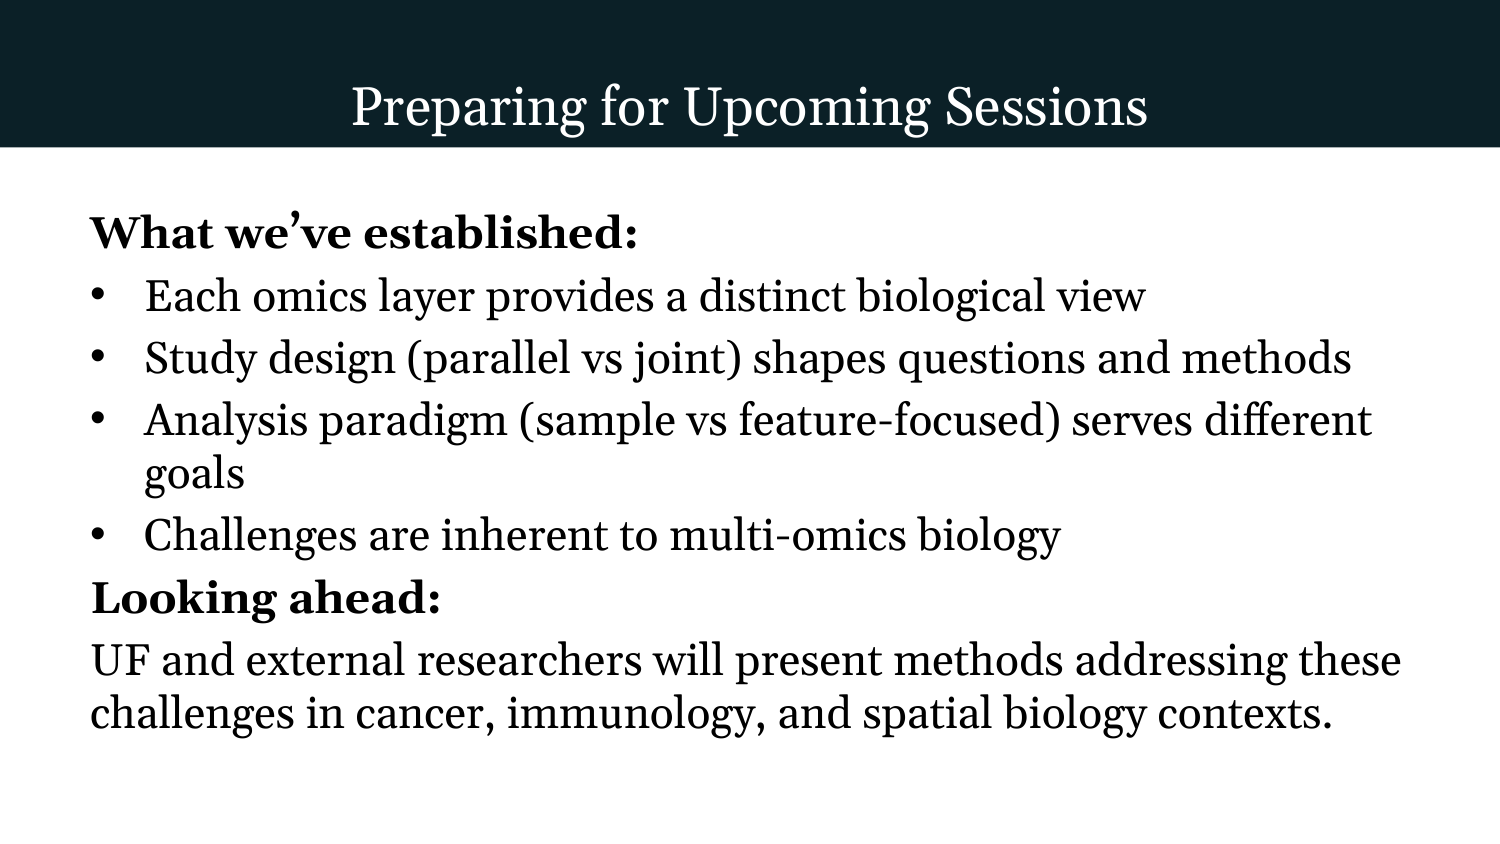

# Preparing for Upcoming Sessions
What we’ve established:
Each omics layer provides a distinct biological view
Study design (parallel vs joint) shapes questions and methods
Analysis paradigm (sample vs feature-focused) serves different goals
Challenges are inherent to multi-omics biology
Looking ahead:
UF and external researchers will present methods addressing these challenges in cancer, immunology, and spatial biology contexts.